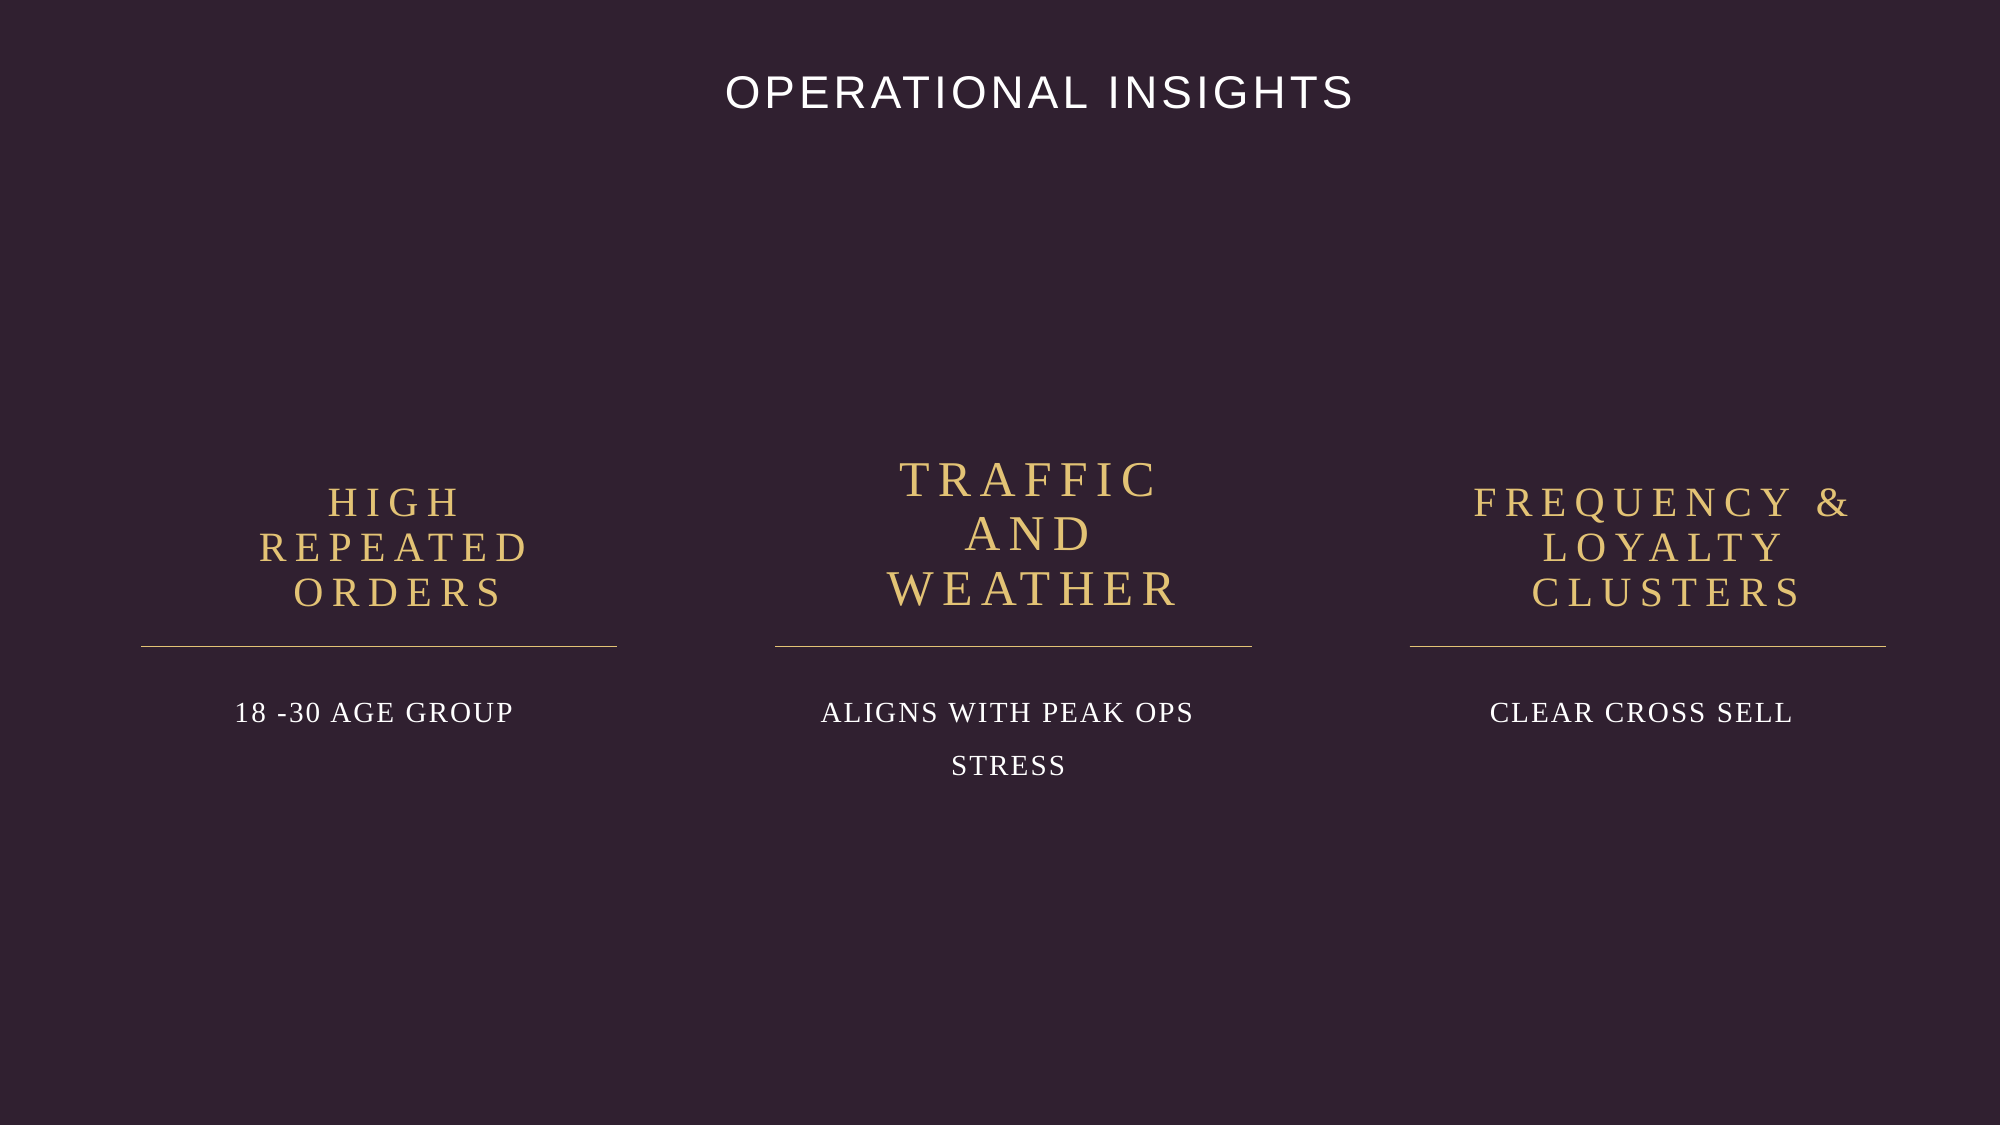

# OPERATIONAL INSIGHTS
High Repeated ORDERS
TRAFFIC AND WEATHER
FREQUENCY & LOYALTY CLUSTERS
18 -30 AGE GROUP​
ALIGNS WITH PEAK OPS STRESS​
CLEAR CROSS SELL​